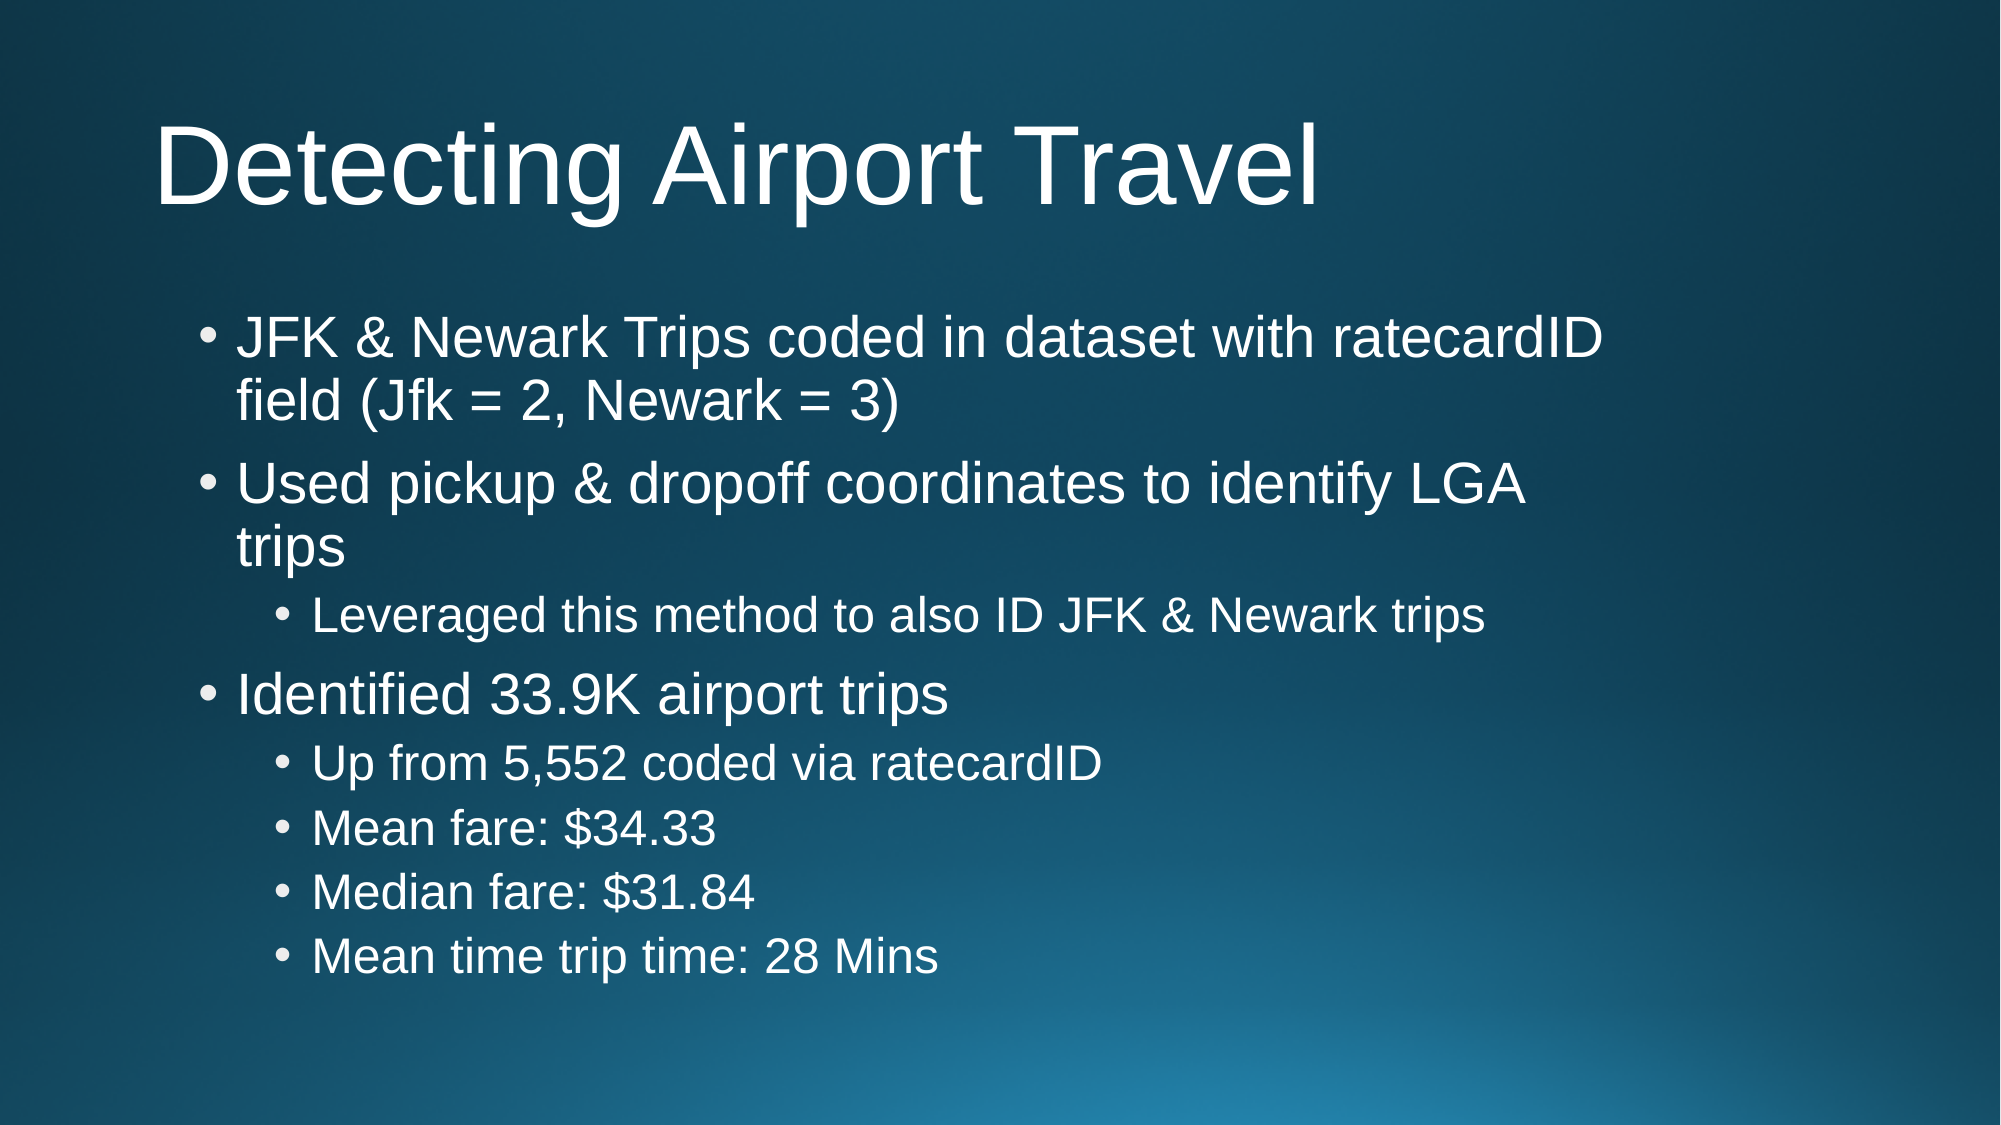

# Detecting Airport Travel
JFK & Newark Trips coded in dataset with ratecardID field (Jfk = 2, Newark = 3)
Used pickup & dropoff coordinates to identify LGA trips
Leveraged this method to also ID JFK & Newark trips
Identified 33.9K airport trips
Up from 5,552 coded via ratecardID
Mean fare: $34.33
Median fare: $31.84
Mean time trip time: 28 Mins